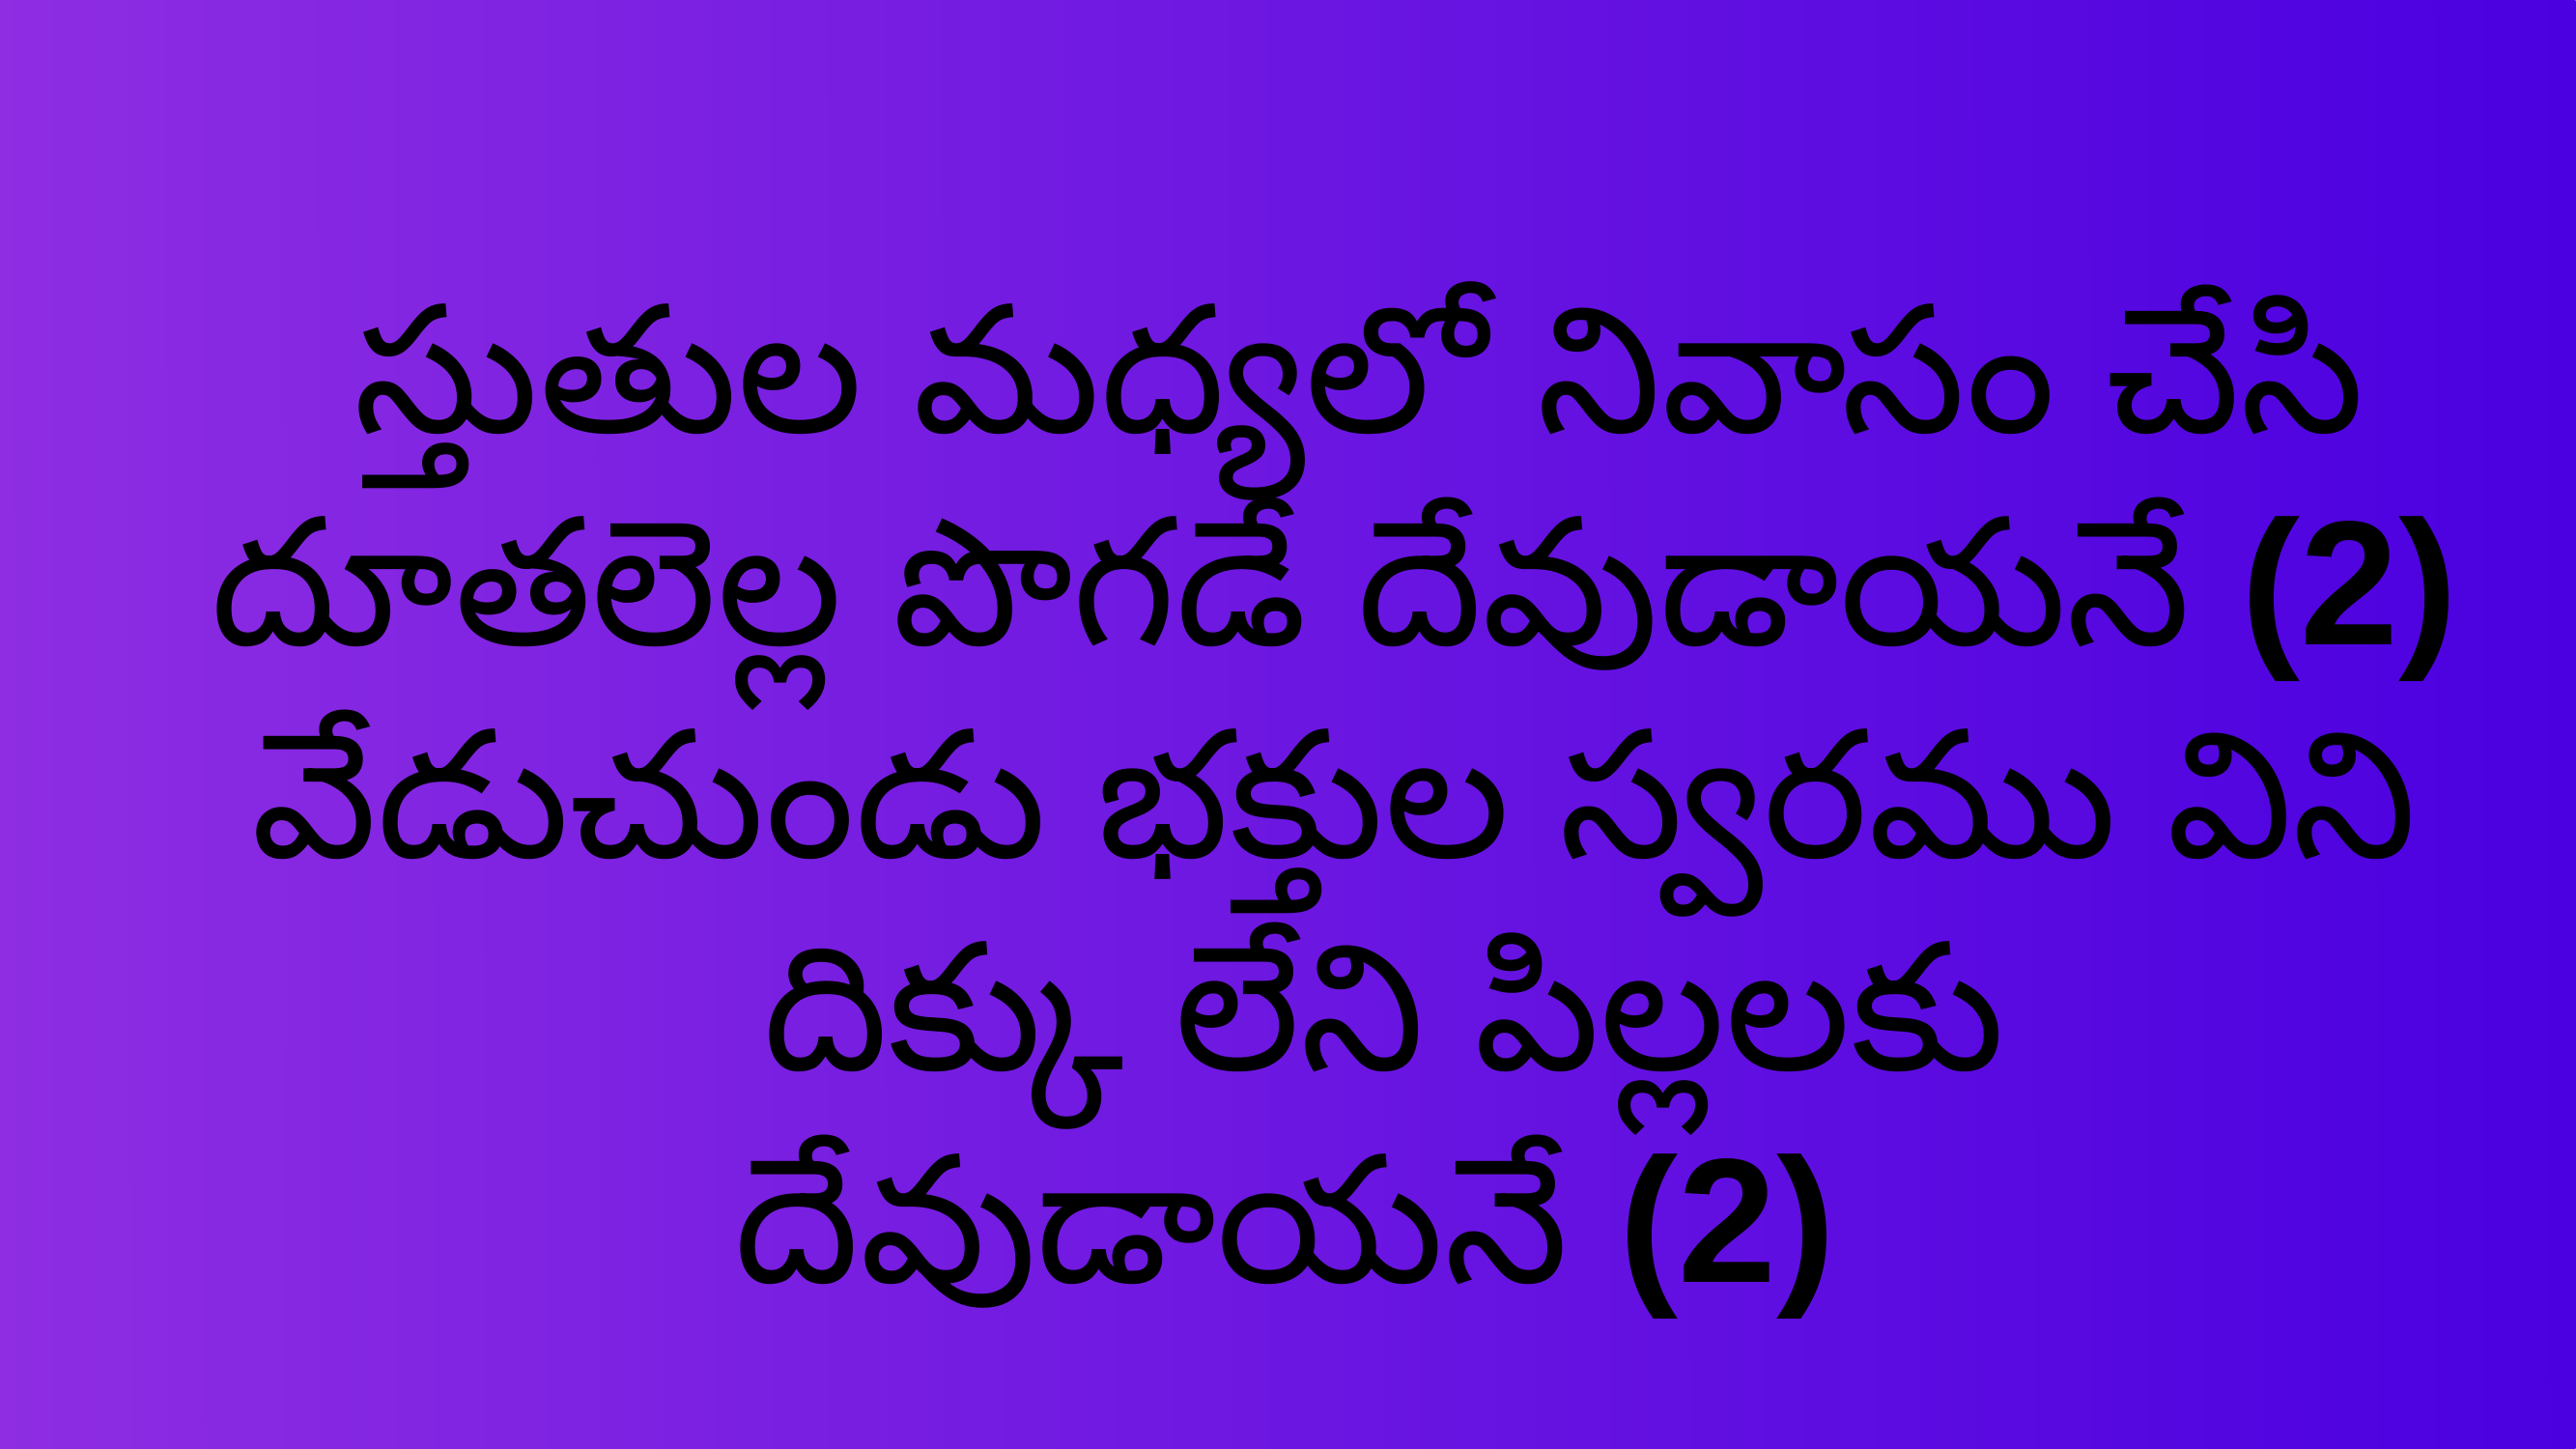

స్తుతుల మధ్యలో నివాసం చేసి
దూతలెల్ల పొగడే దేవుడాయనే (2)
వేడుచుండు భక్తుల స్వరము విని
  దిక్కు లేని పిల్లలకు దేవుడాయనే (2)